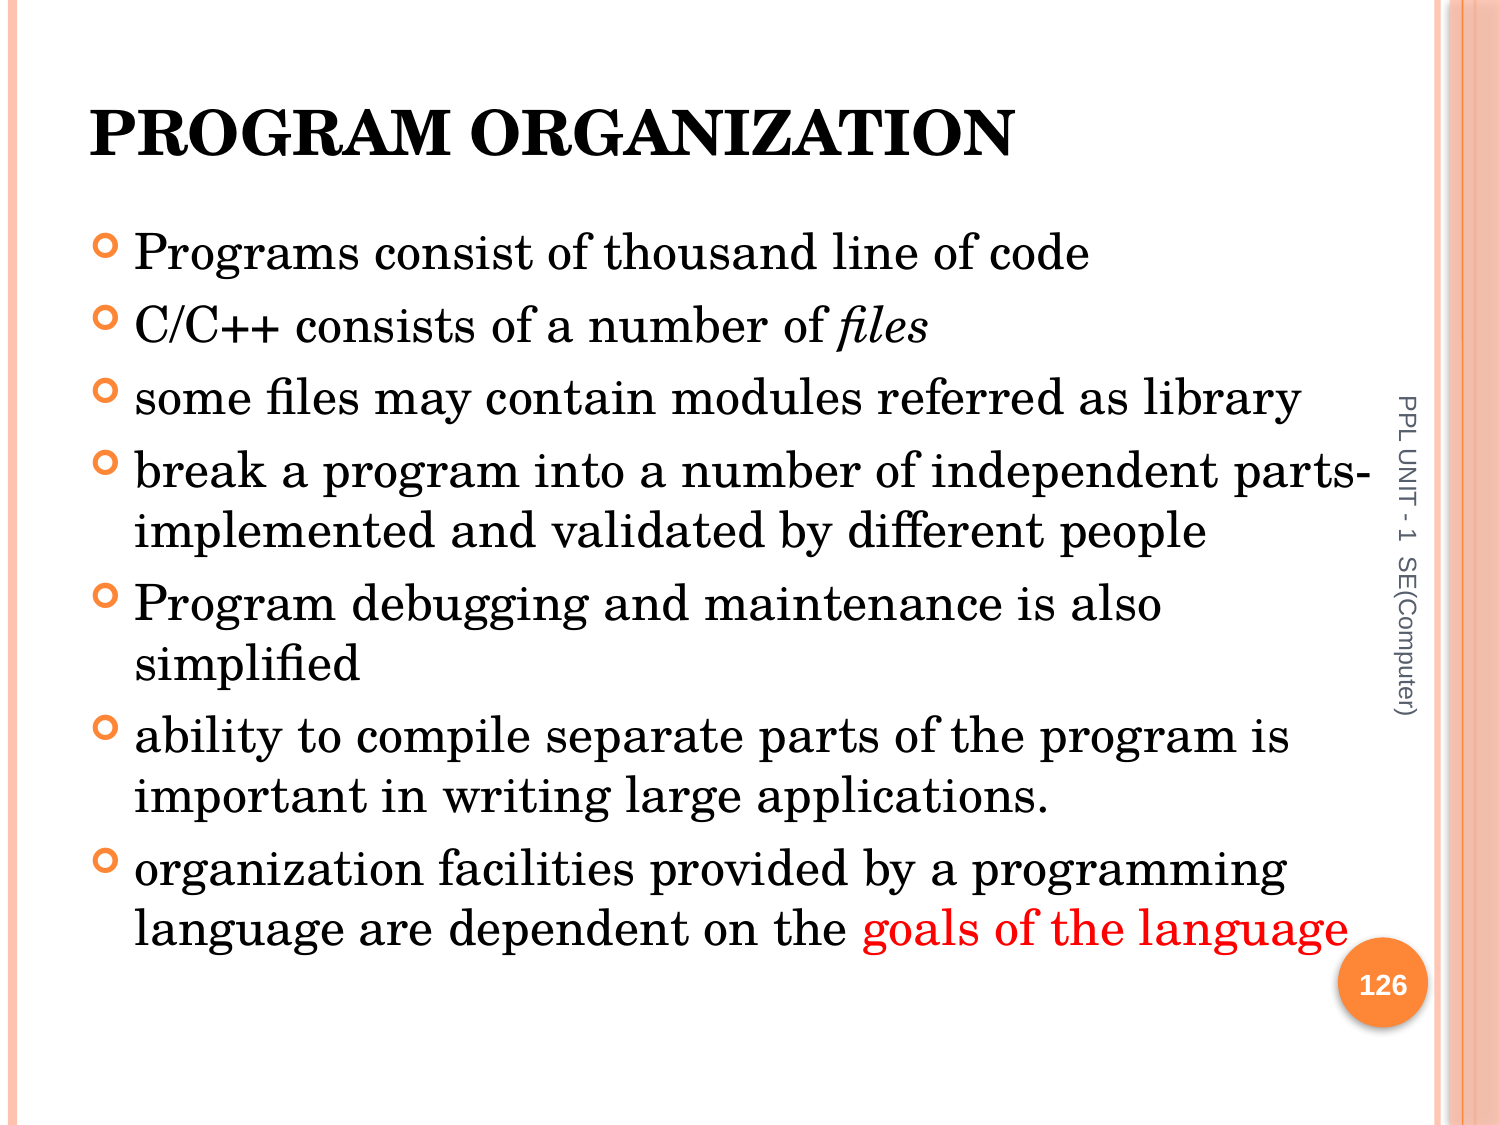

# Program organization
Programs consist of thousand line of code
C/C++ consists of a number of files
some files may contain modules referred as library
break a program into a number of independent parts- implemented and validated by different people
Program debugging and maintenance is also simplified
ability to compile separate parts of the program is important in writing large applications.
organization facilities provided by a programming language are dependent on the goals of the language

PPL UNIT - 1  SE(Computer)
126